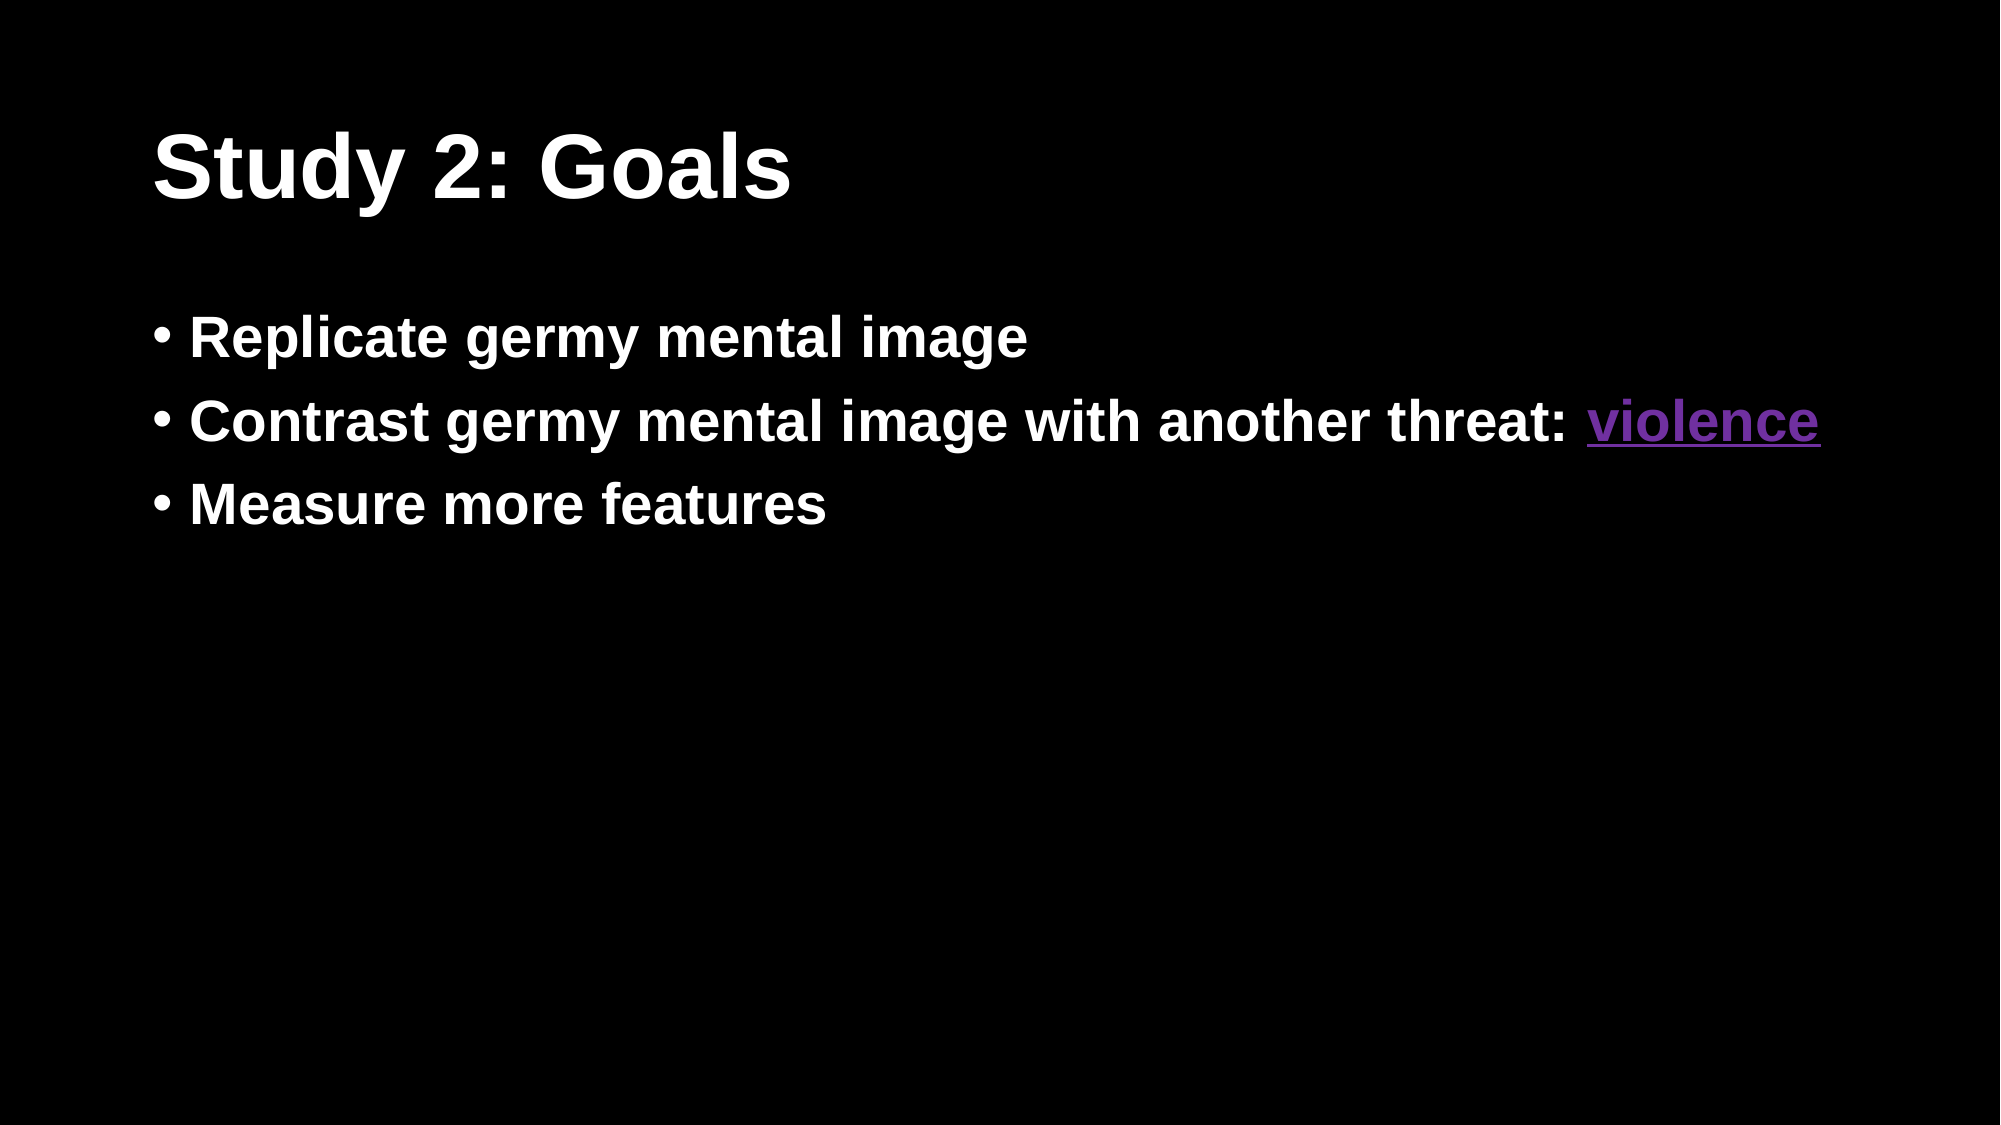

# Study 2: Goals
Replicate germy mental image
Contrast germy mental image with another threat: violence
Measure more features